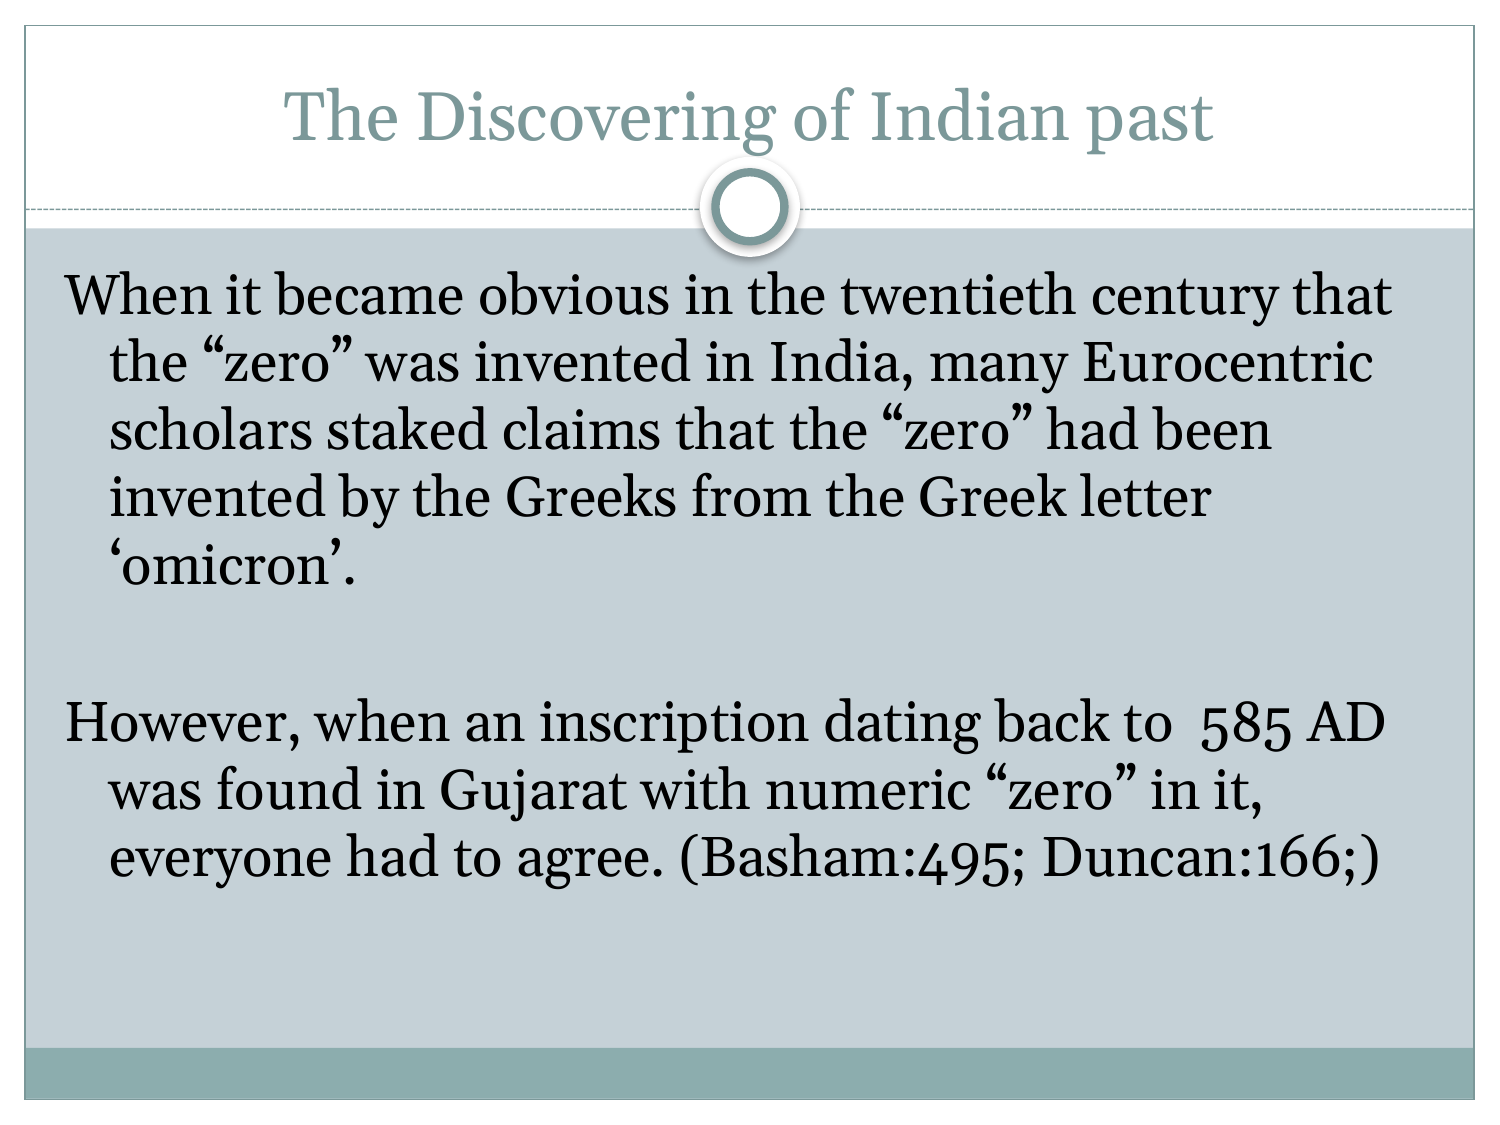

# The Discovering of Indian past
When it became obvious in the twentieth century that the “zero” was invented in India, many Eurocentric scholars staked claims that the “zero” had been invented by the Greeks from the Greek letter ‘omicron’.

However, when an inscription dating back to  585 AD was found in Gujarat with numeric “zero” in it, everyone had to agree. (Basham:495; Duncan:166;)